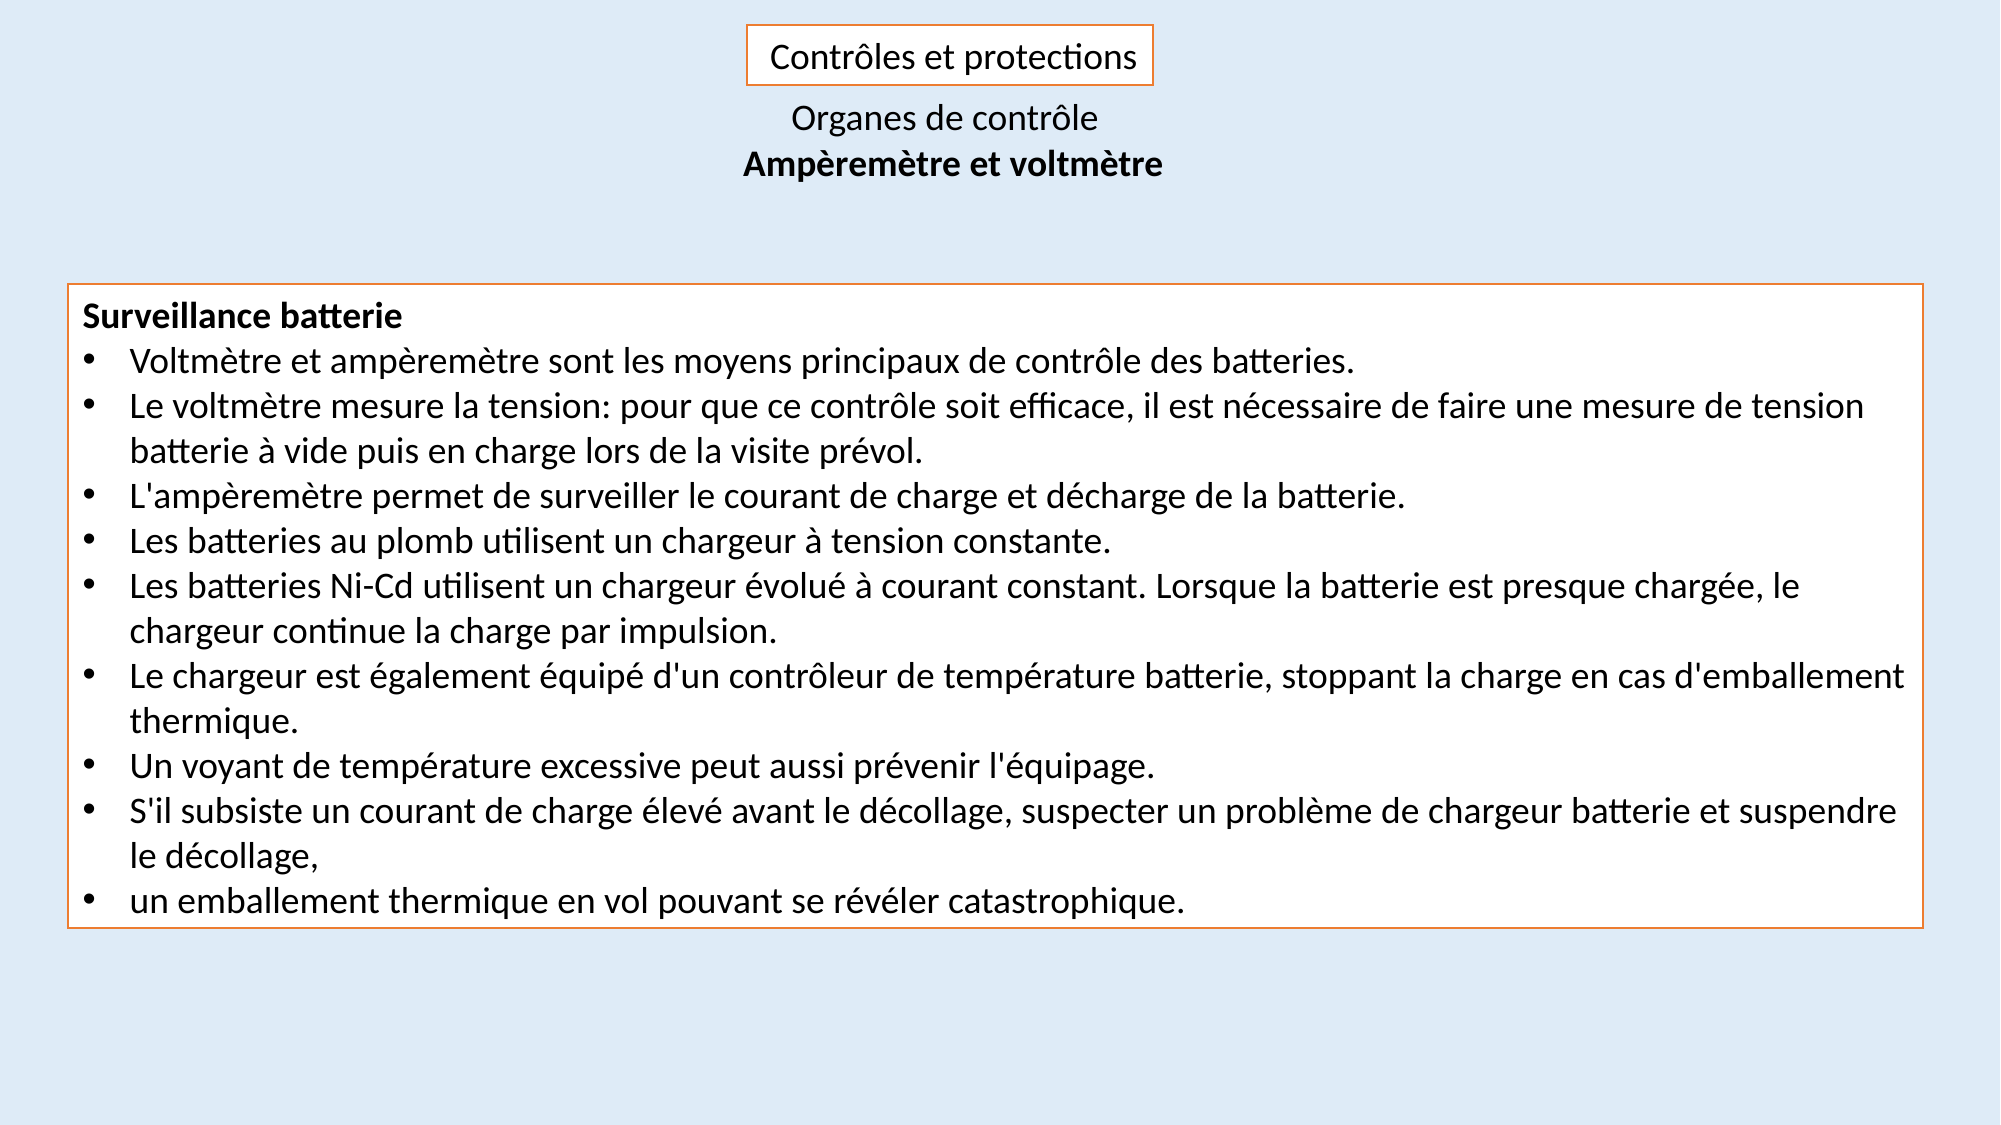

Contrôles et protections
Organes de contrôle
Ampèremètre et voltmètre
Surveillance batterie
Voltmètre et ampèremètre sont les moyens principaux de contrôle des batteries.
Le voltmètre mesure la tension: pour que ce contrôle soit efficace, il est nécessaire de faire une mesure de tension batterie à vide puis en charge lors de la visite prévol.
L'ampèremètre permet de surveiller le courant de charge et décharge de la batterie.
Les batteries au plomb utilisent un chargeur à tension constante.
Les batteries Ni-Cd utilisent un chargeur évolué à courant constant. Lorsque la batterie est presque chargée, le chargeur continue la charge par impulsion.
Le chargeur est également équipé d'un contrôleur de température batterie, stoppant la charge en cas d'emballement thermique.
Un voyant de température excessive peut aussi prévenir l'équipage.
S'il subsiste un courant de charge élevé avant le décollage, suspecter un problème de chargeur batterie et suspendre le décollage,
un emballement thermique en vol pouvant se révéler catastrophique.